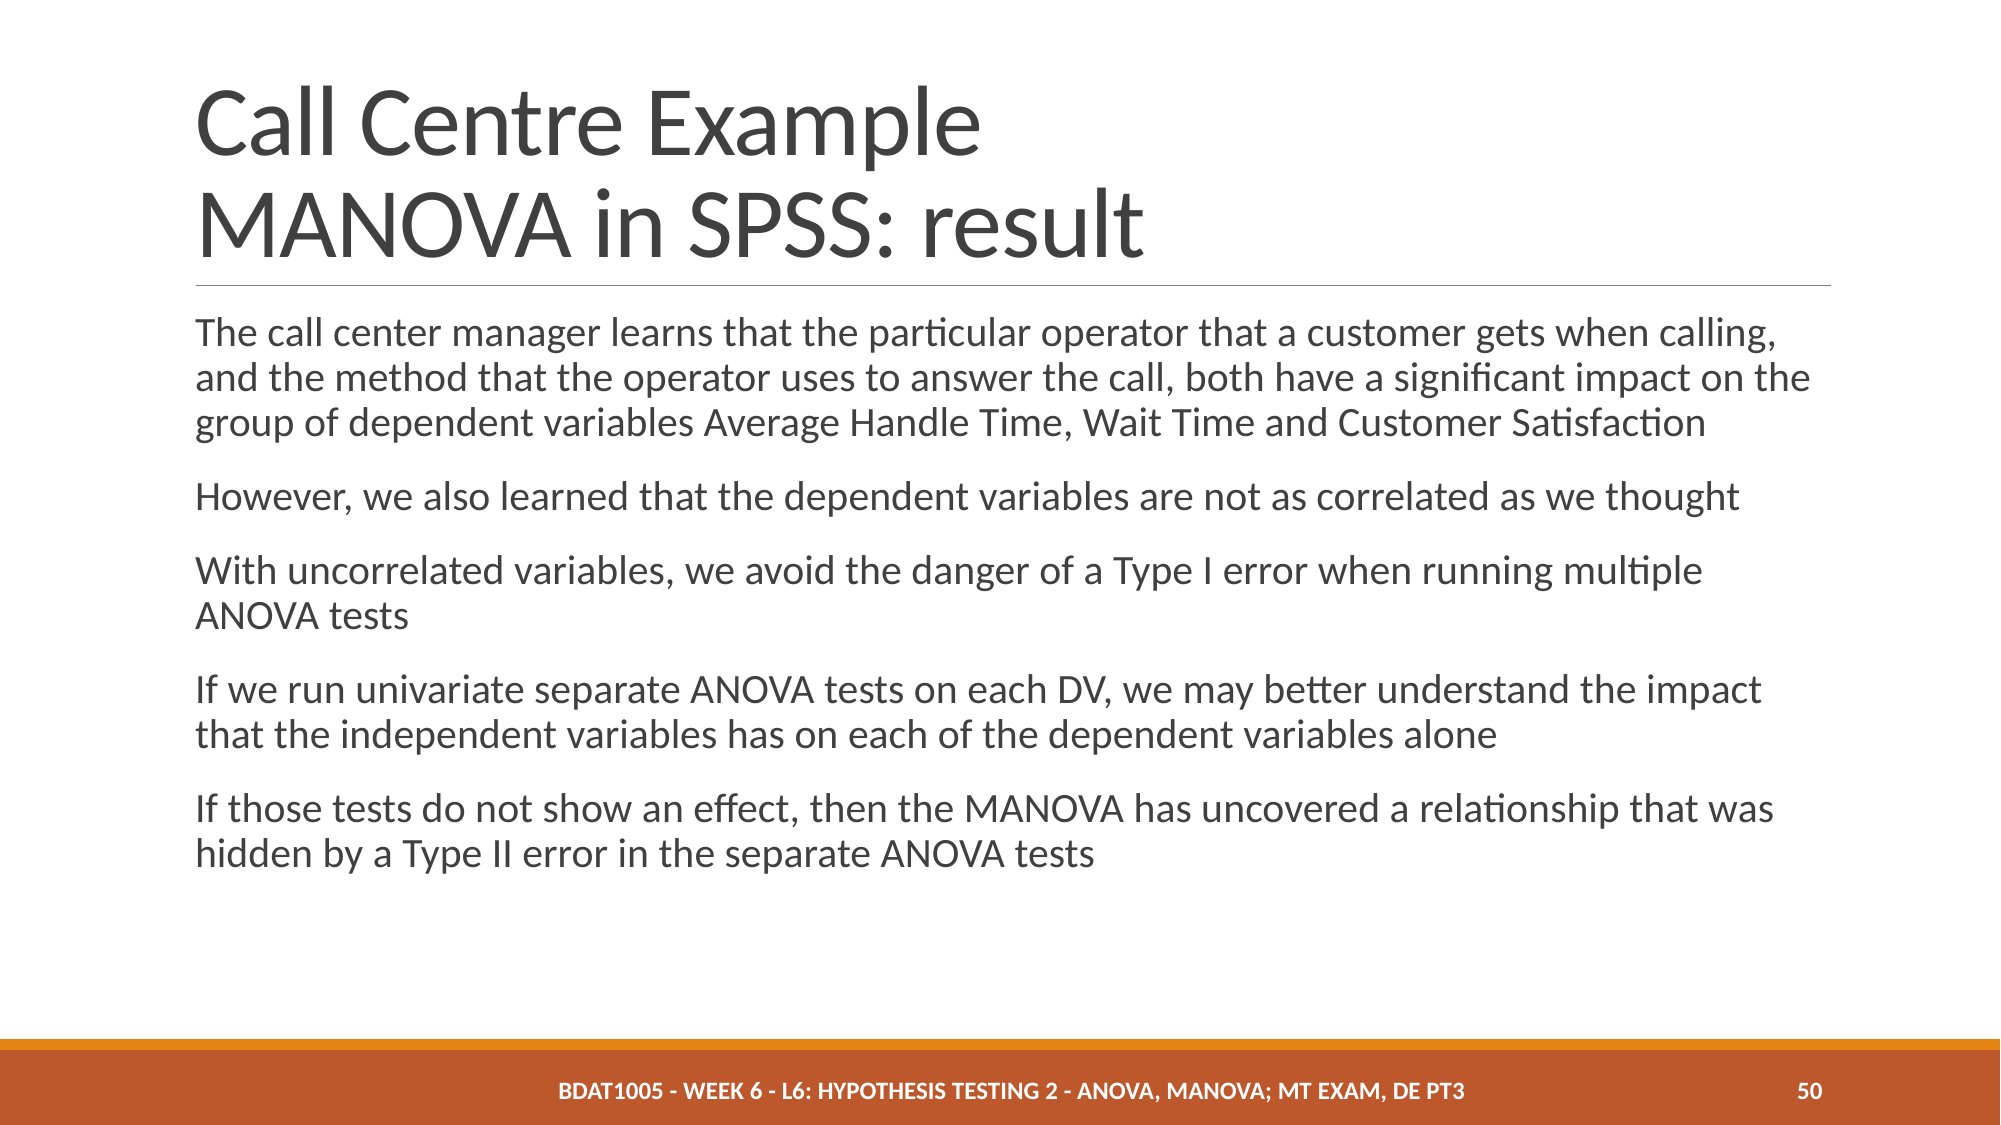

# Call Centre Example MANOVA in SPSS: result
The call center manager learns that the particular operator that a customer gets when calling, and the method that the operator uses to answer the call, both have a significant impact on the group of dependent variables Average Handle Time, Wait Time and Customer Satisfaction
However, we also learned that the dependent variables are not as correlated as we thought
With uncorrelated variables, we avoid the danger of a Type I error when running multiple ANOVA tests
If we run univariate separate ANOVA tests on each DV, we may better understand the impact that the independent variables has on each of the dependent variables alone
If those tests do not show an effect, then the MANOVA has uncovered a relationship that was hidden by a Type II error in the separate ANOVA tests

BDAT1005 - Week 6 - L6: Hypothesis Testing 2 - ANOVA, MANOVA; MT Exam, DE pt3
50